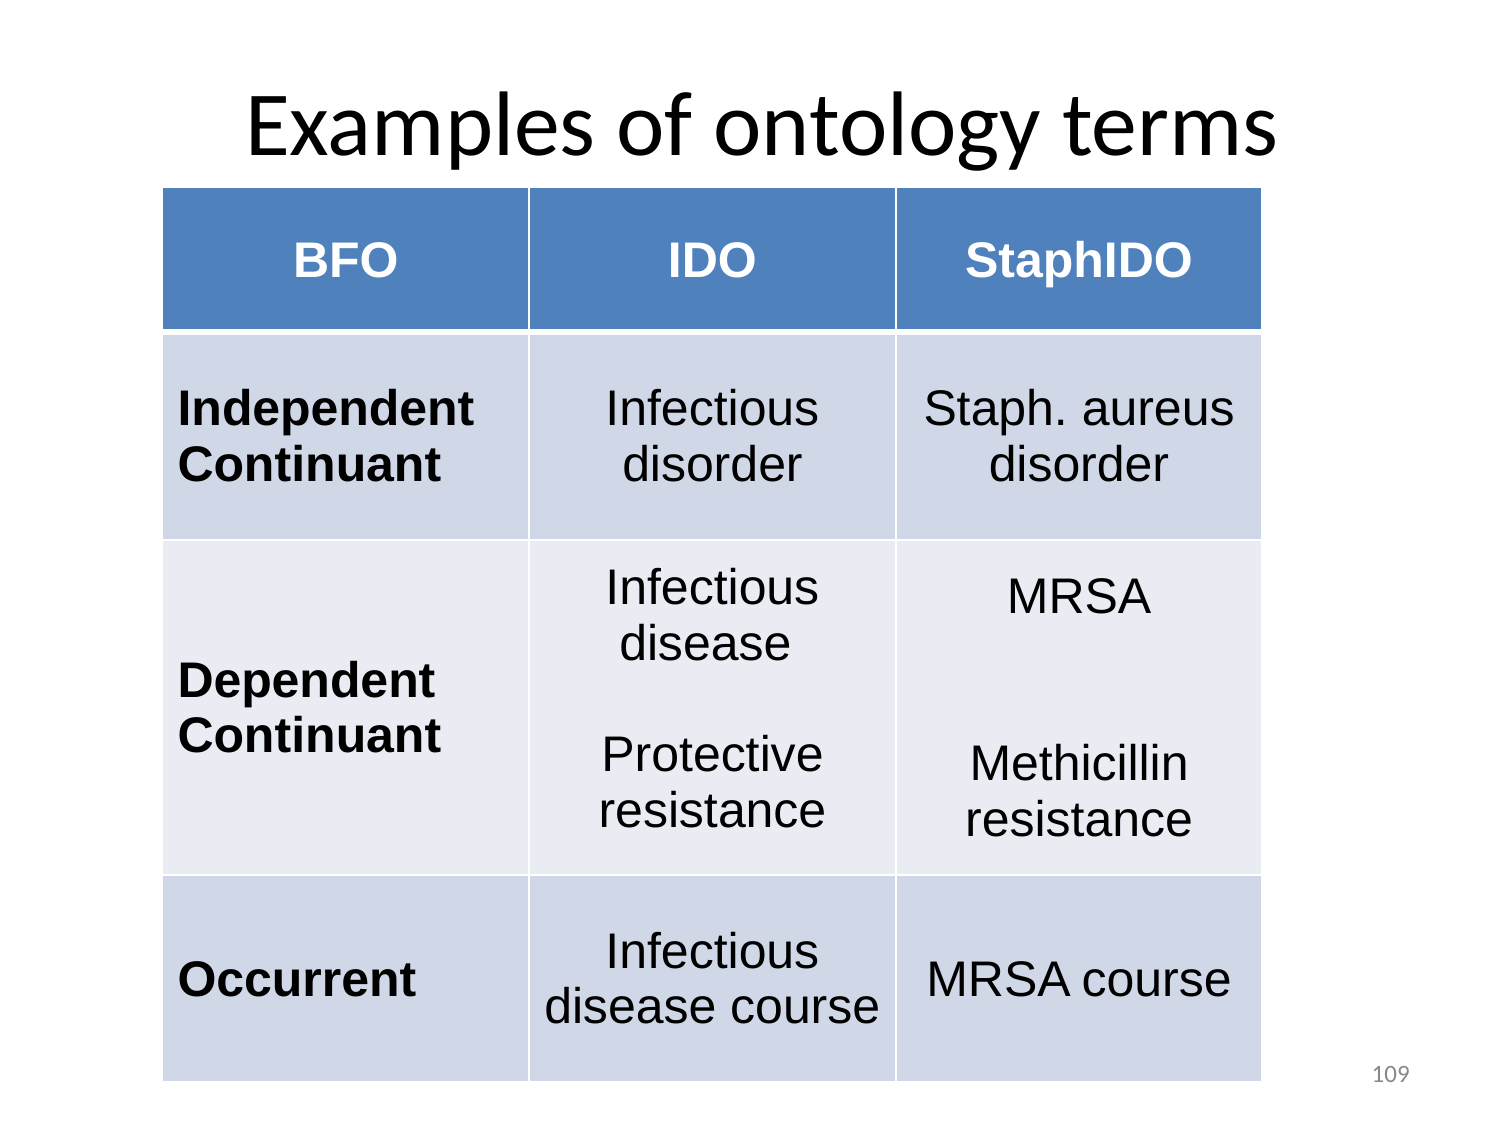

# Examples of ontology terms
| BFO | IDO | StaphIDO |
| --- | --- | --- |
| Independent Continuant | Infectious disorder | Staph. aureus disorder |
| Dependent Continuant | Infectious disease Protective resistance | MRSA Methicillin resistance |
| Occurrent | Infectious disease course | MRSA course |

109